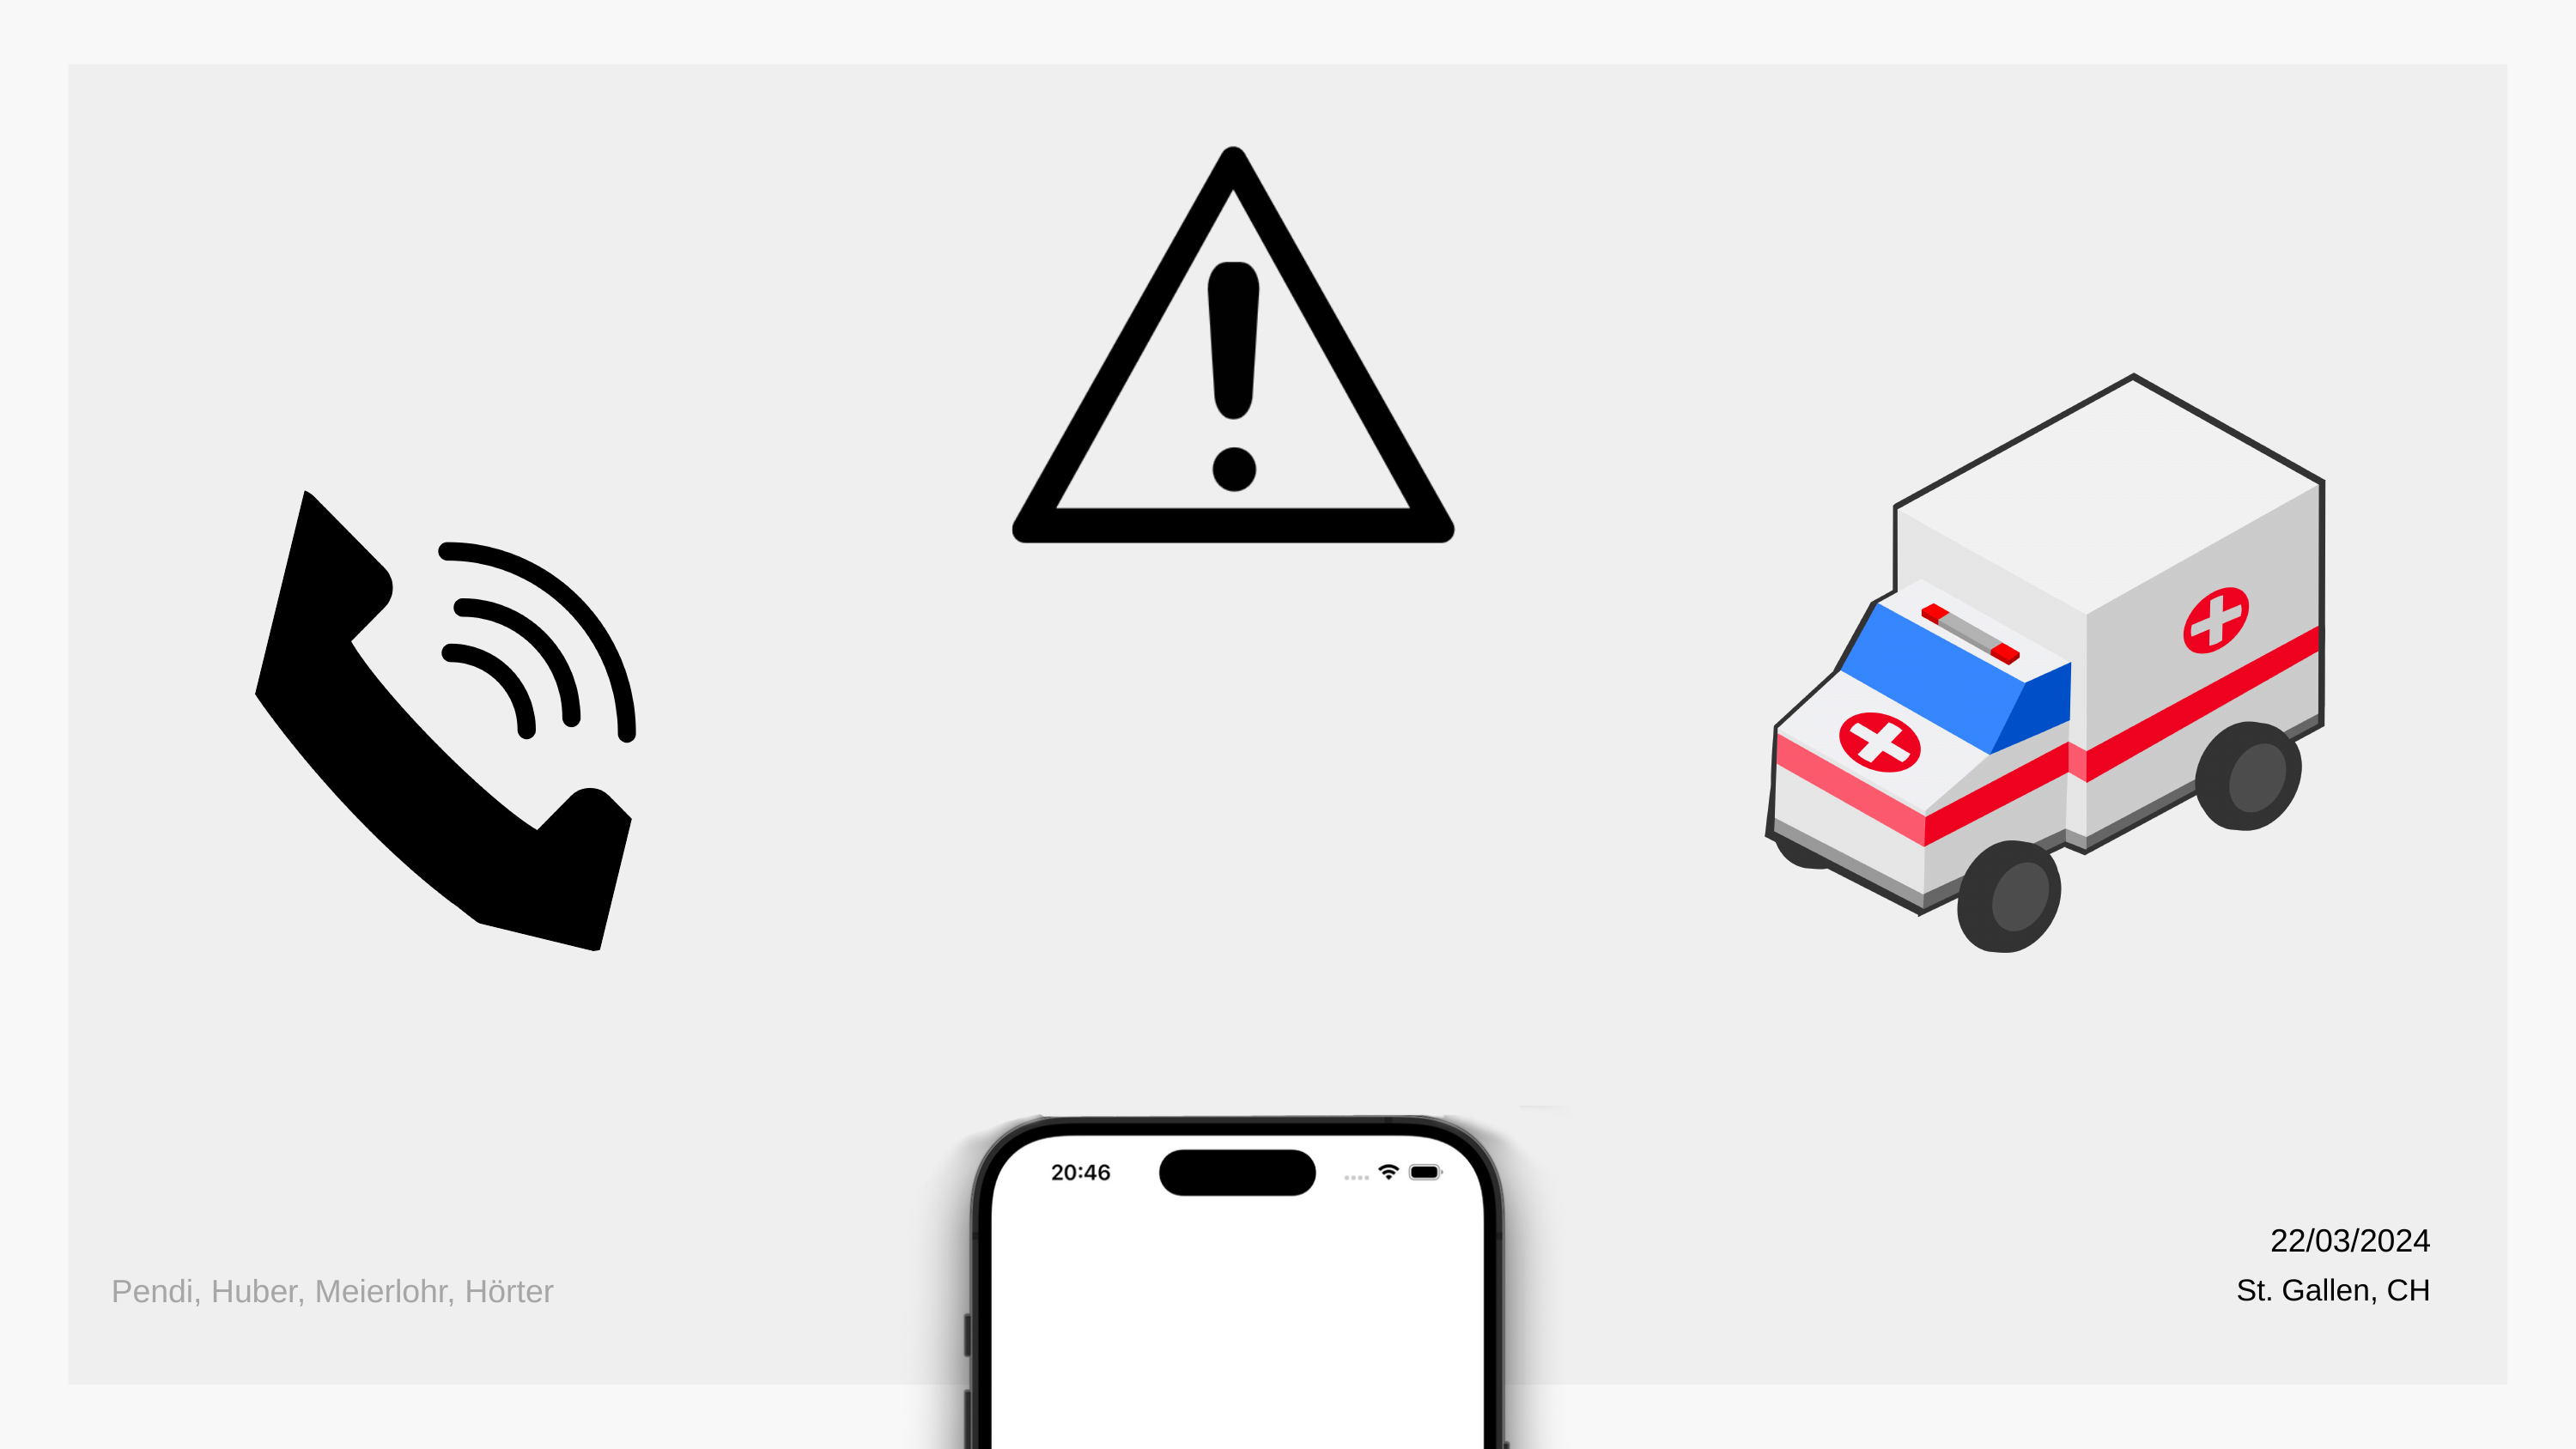

22/03/2024
Pendi, Huber, Meierlohr, Hörter
St. Gallen, CH